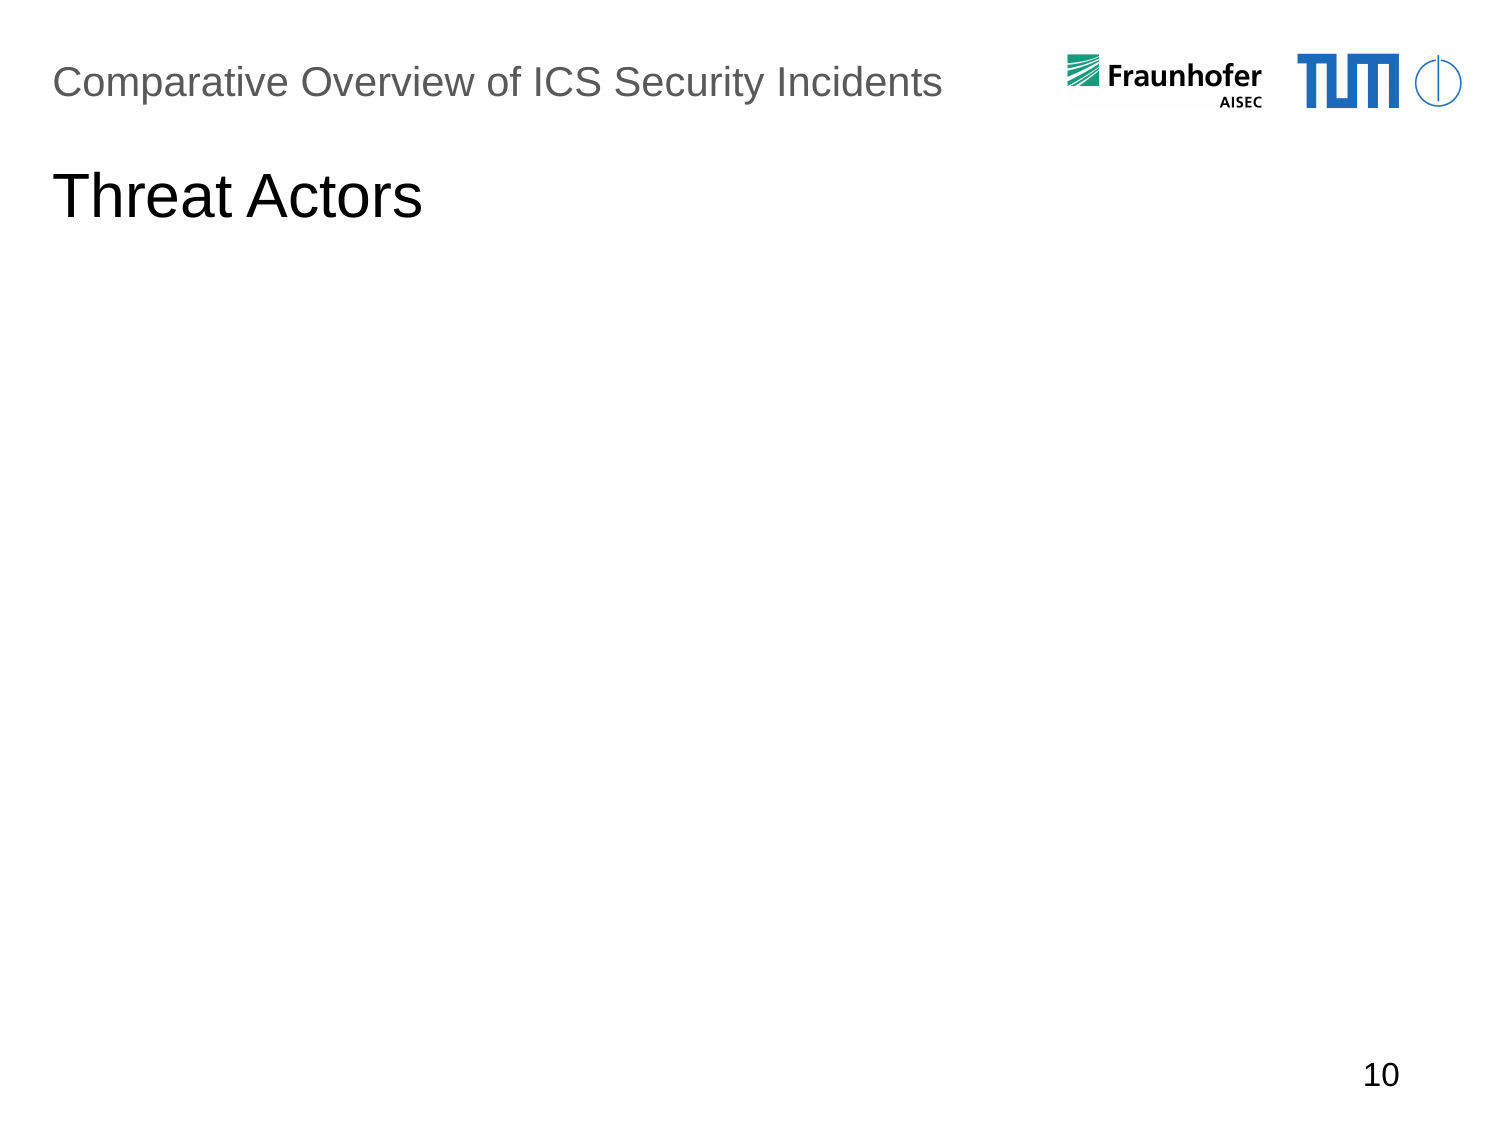

Comparative Overview of ICS Security Incidents
# Threat Actors

10